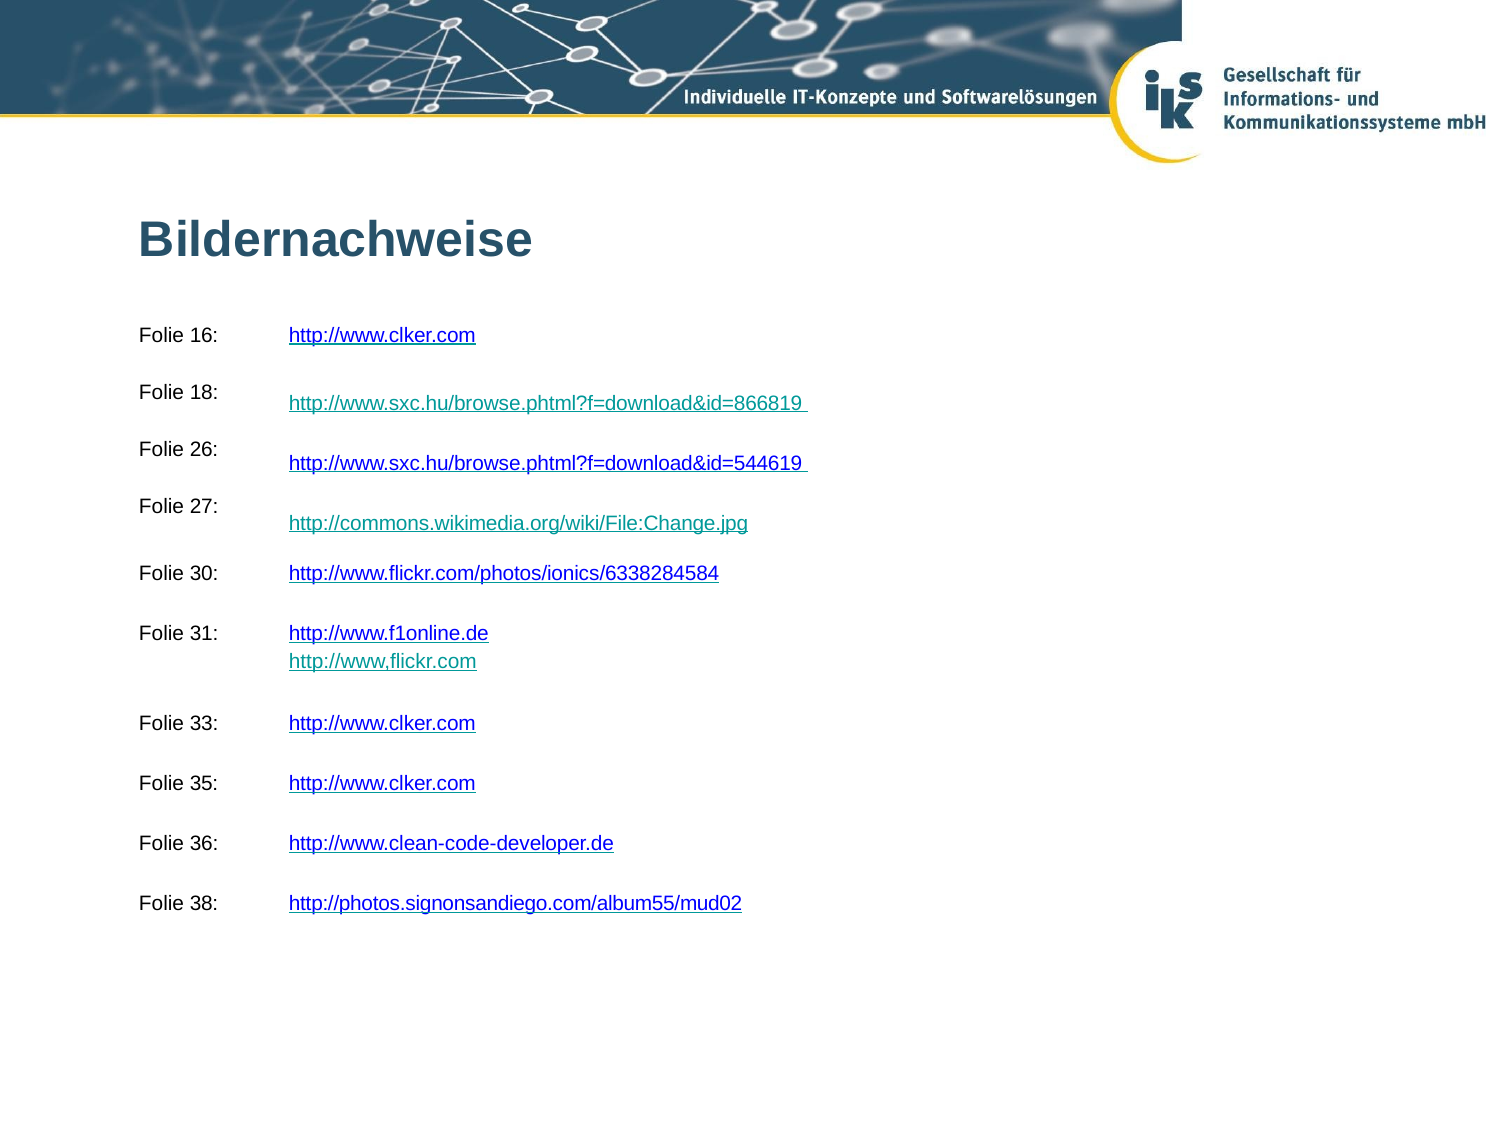

# Bildernachweise
| Folie 16: Folie 18: Folie 26: Folie 27: | http://www.clker.com http://www.sxc.hu/browse.phtml?f=download&id=866819 http://www.sxc.hu/browse.phtml?f=download&id=544619 http://commons.wikimedia.org/wiki/File:Change.jpg |
| --- | --- |
| Folie 30: | http://www.flickr.com/photos/ionics/6338284584 |
| Folie 31: | http://www.f1online.de http://www,flickr.com |
| Folie 33: | http://www.clker.com |
| Folie 35: | http://www.clker.com |
| Folie 36: | http://www.clean-code-developer.de |
| Folie 38: | http://photos.signonsandiego.com/album55/mud02 |